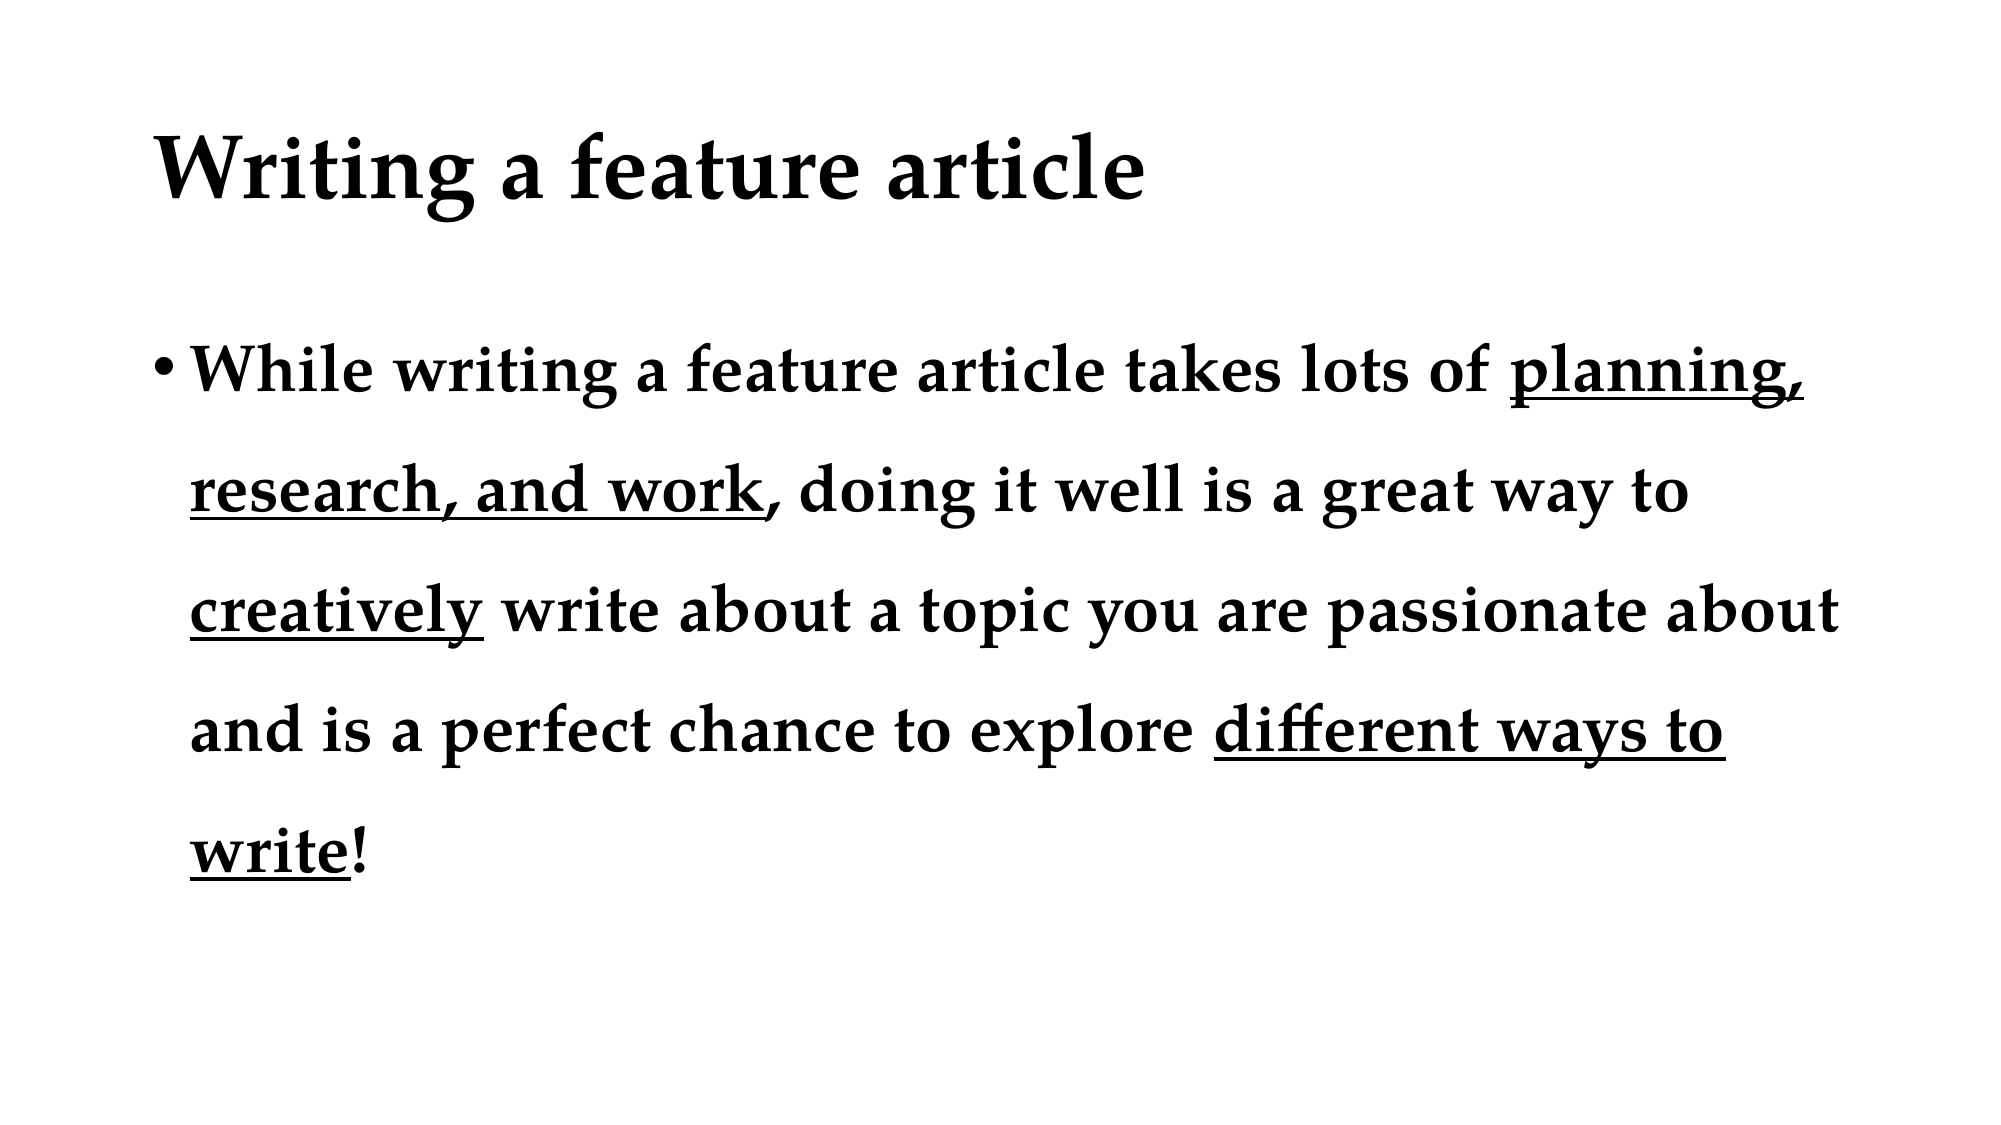

# Writing a feature article
While writing a feature article takes lots of planning, research, and work, doing it well is a great way to creatively write about a topic you are passionate about and is a perfect chance to explore different ways to write!